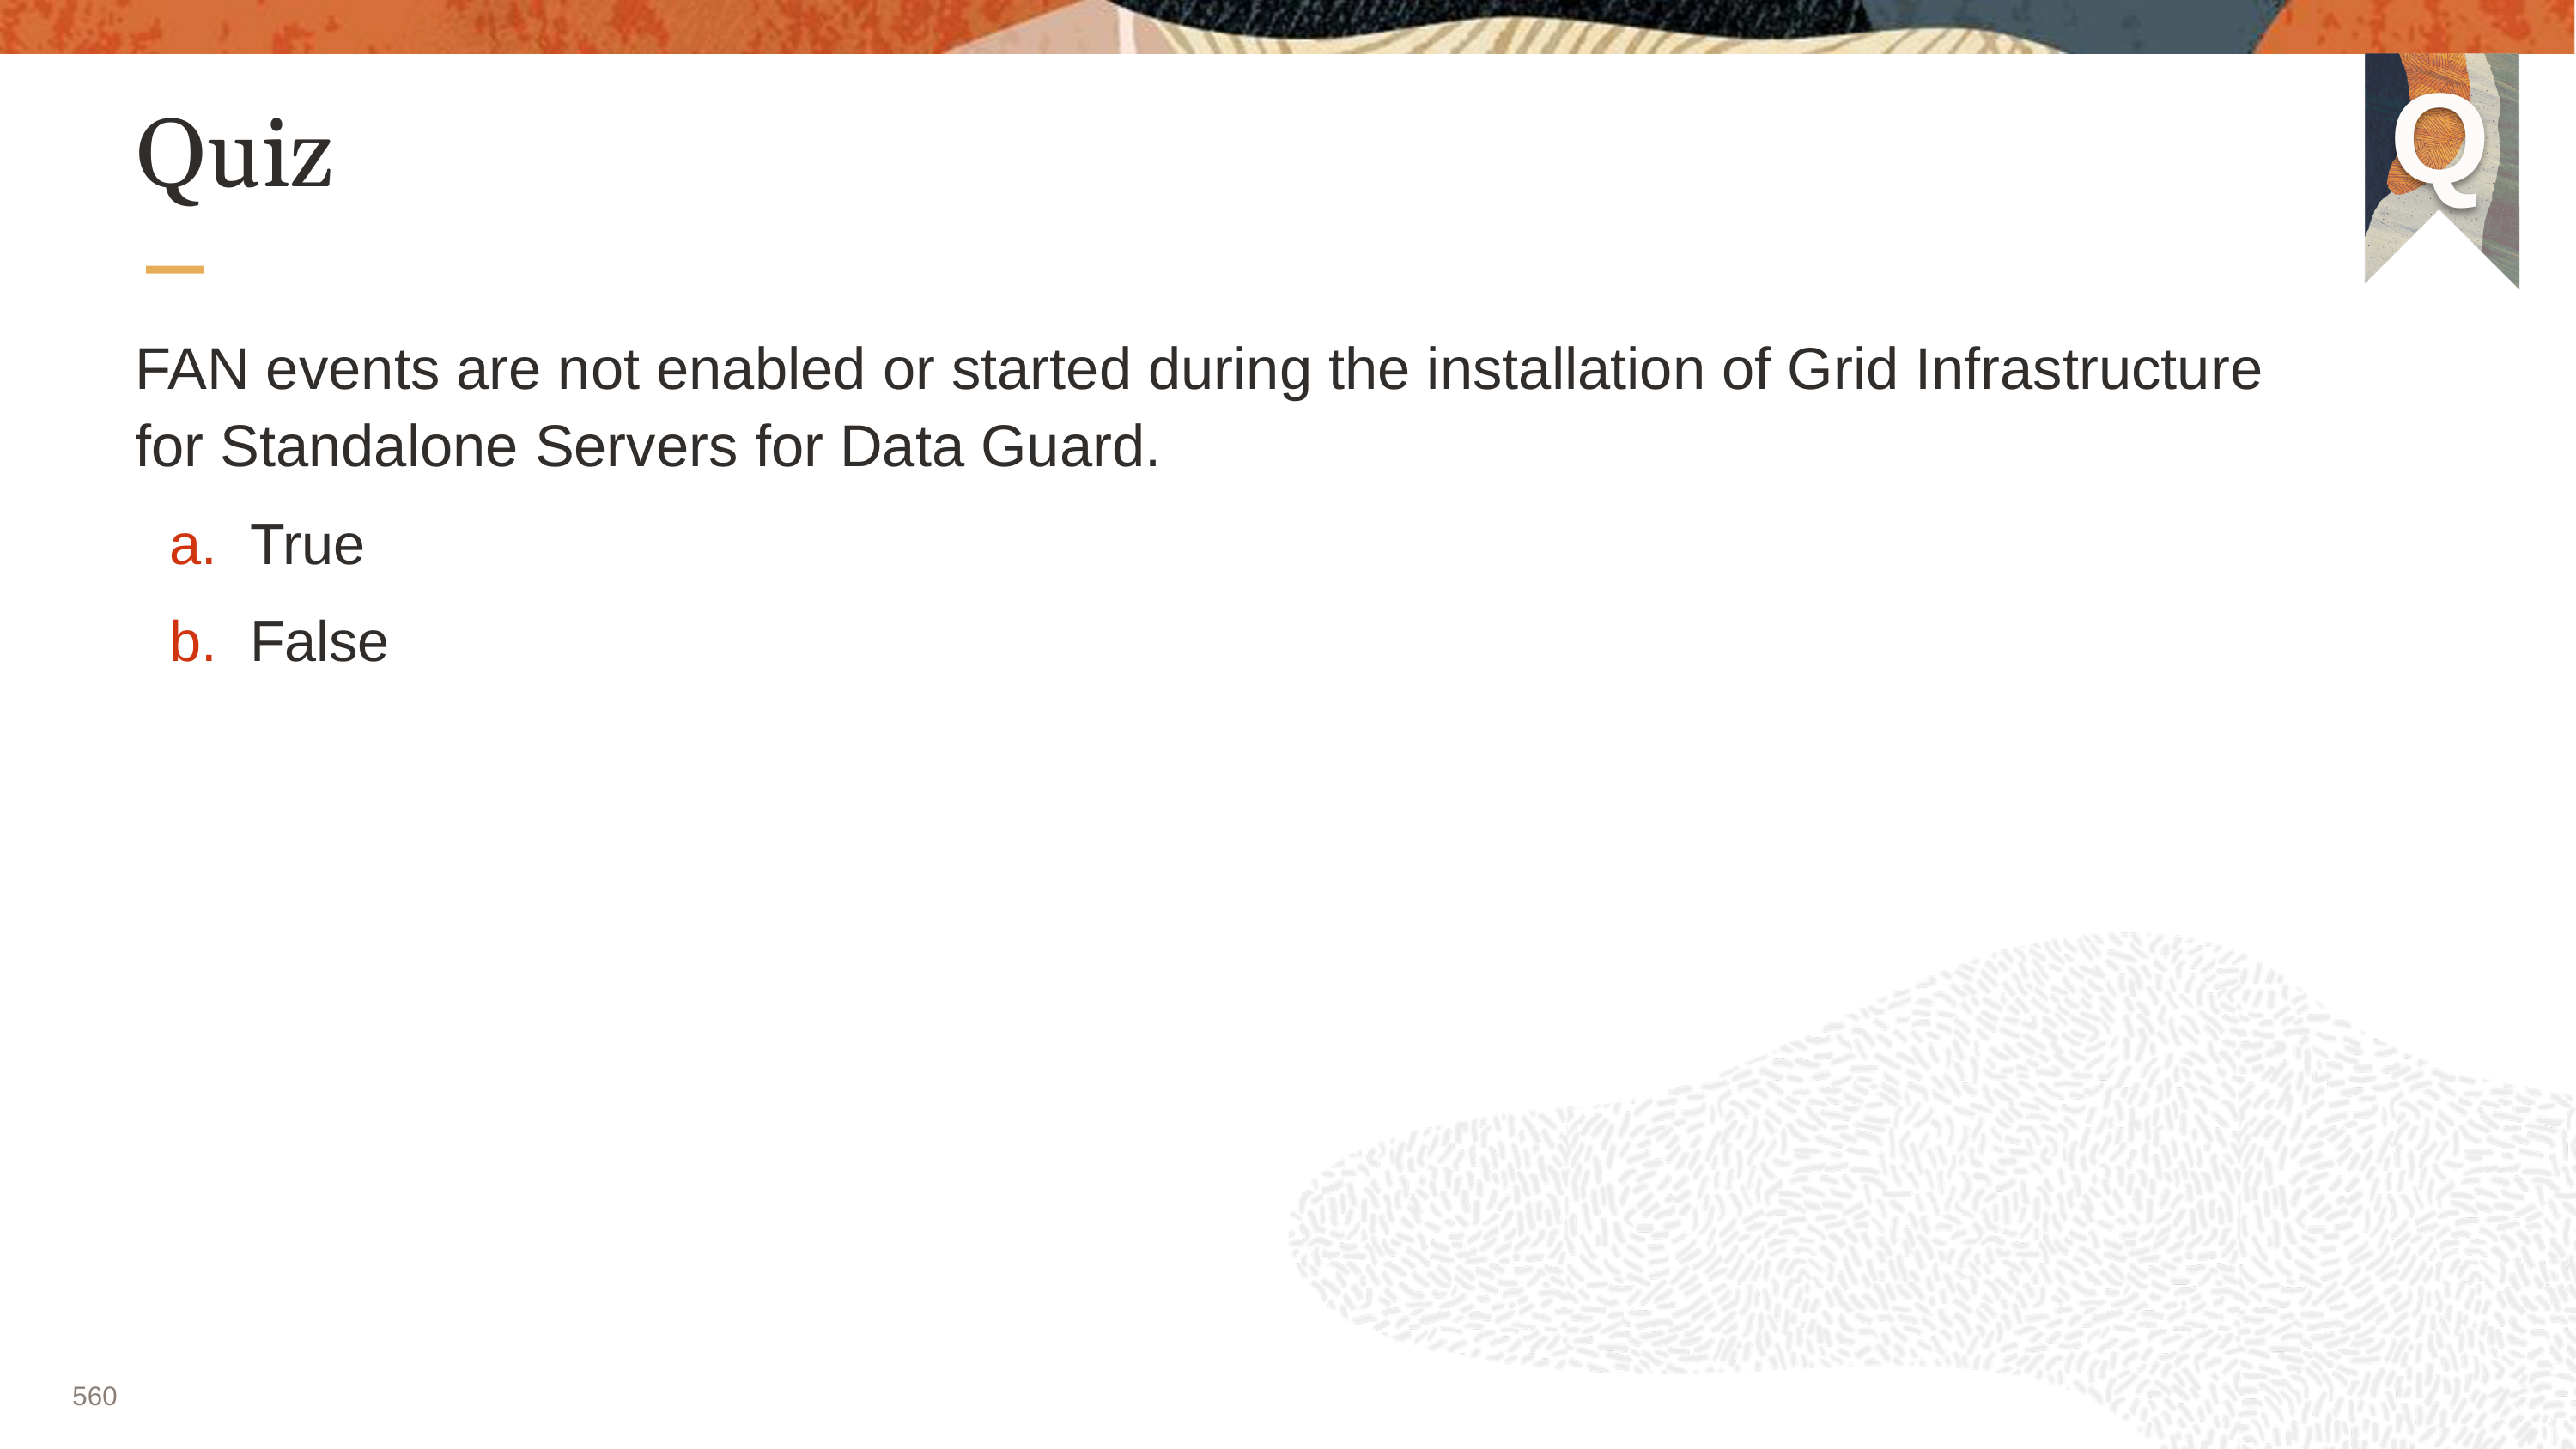

# Quiz
FAN events are not enabled or started during the installation of Grid Infrastructure for Standalone Servers for Data Guard.
True
False